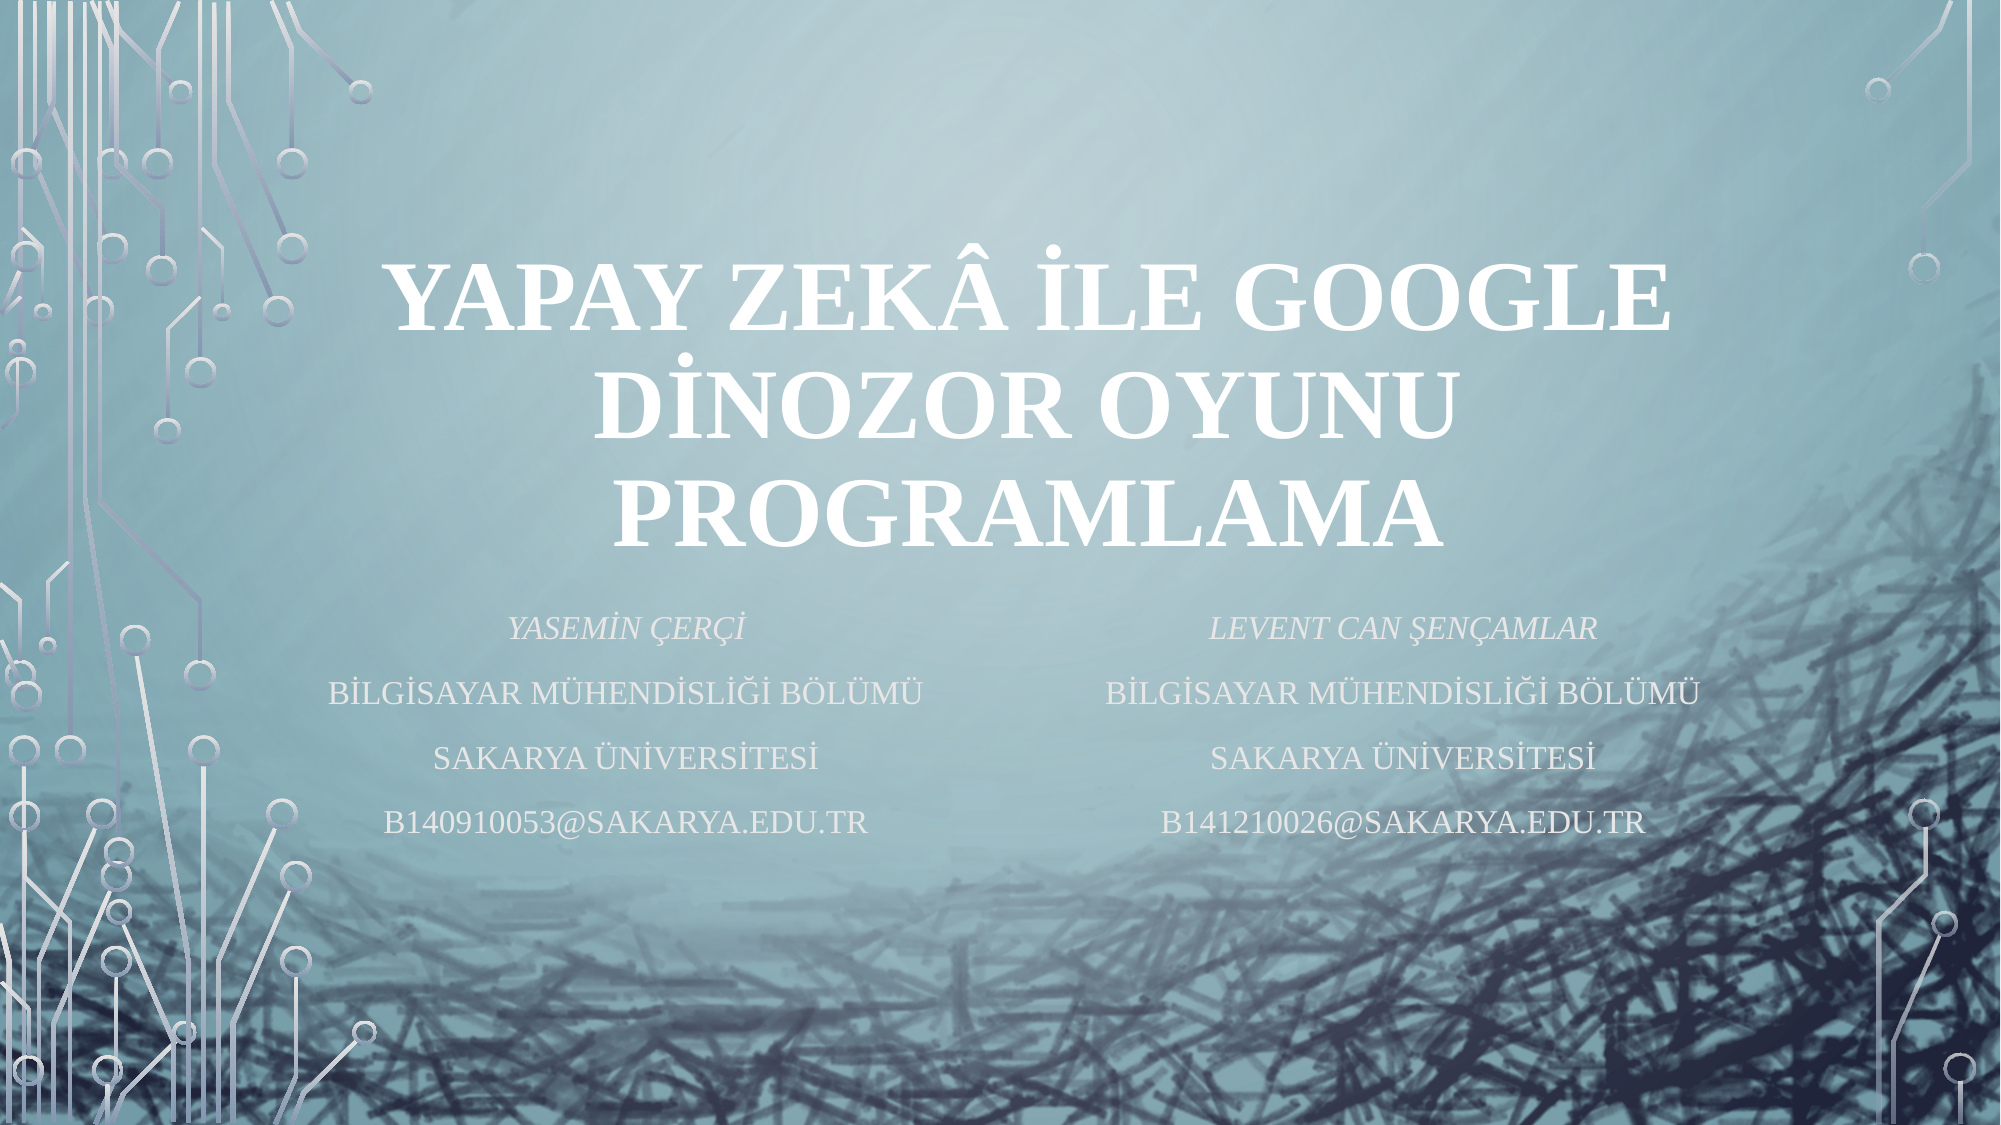

# YAPAY ZEKÂ İLE GOOGLE DİNOZOR OYUNU PROGRAMLAMA
Yasemin ÇERÇİ
Bilgisayar Mühendisliği Bölümü
Sakarya Üniversitesi
b140910053@sakarya.edu.tr
Levent Can ŞENÇAMLAR
Bilgisayar Mühendisliği Bölümü
Sakarya Üniversitesi
b141210026@sakarya.edu.tr